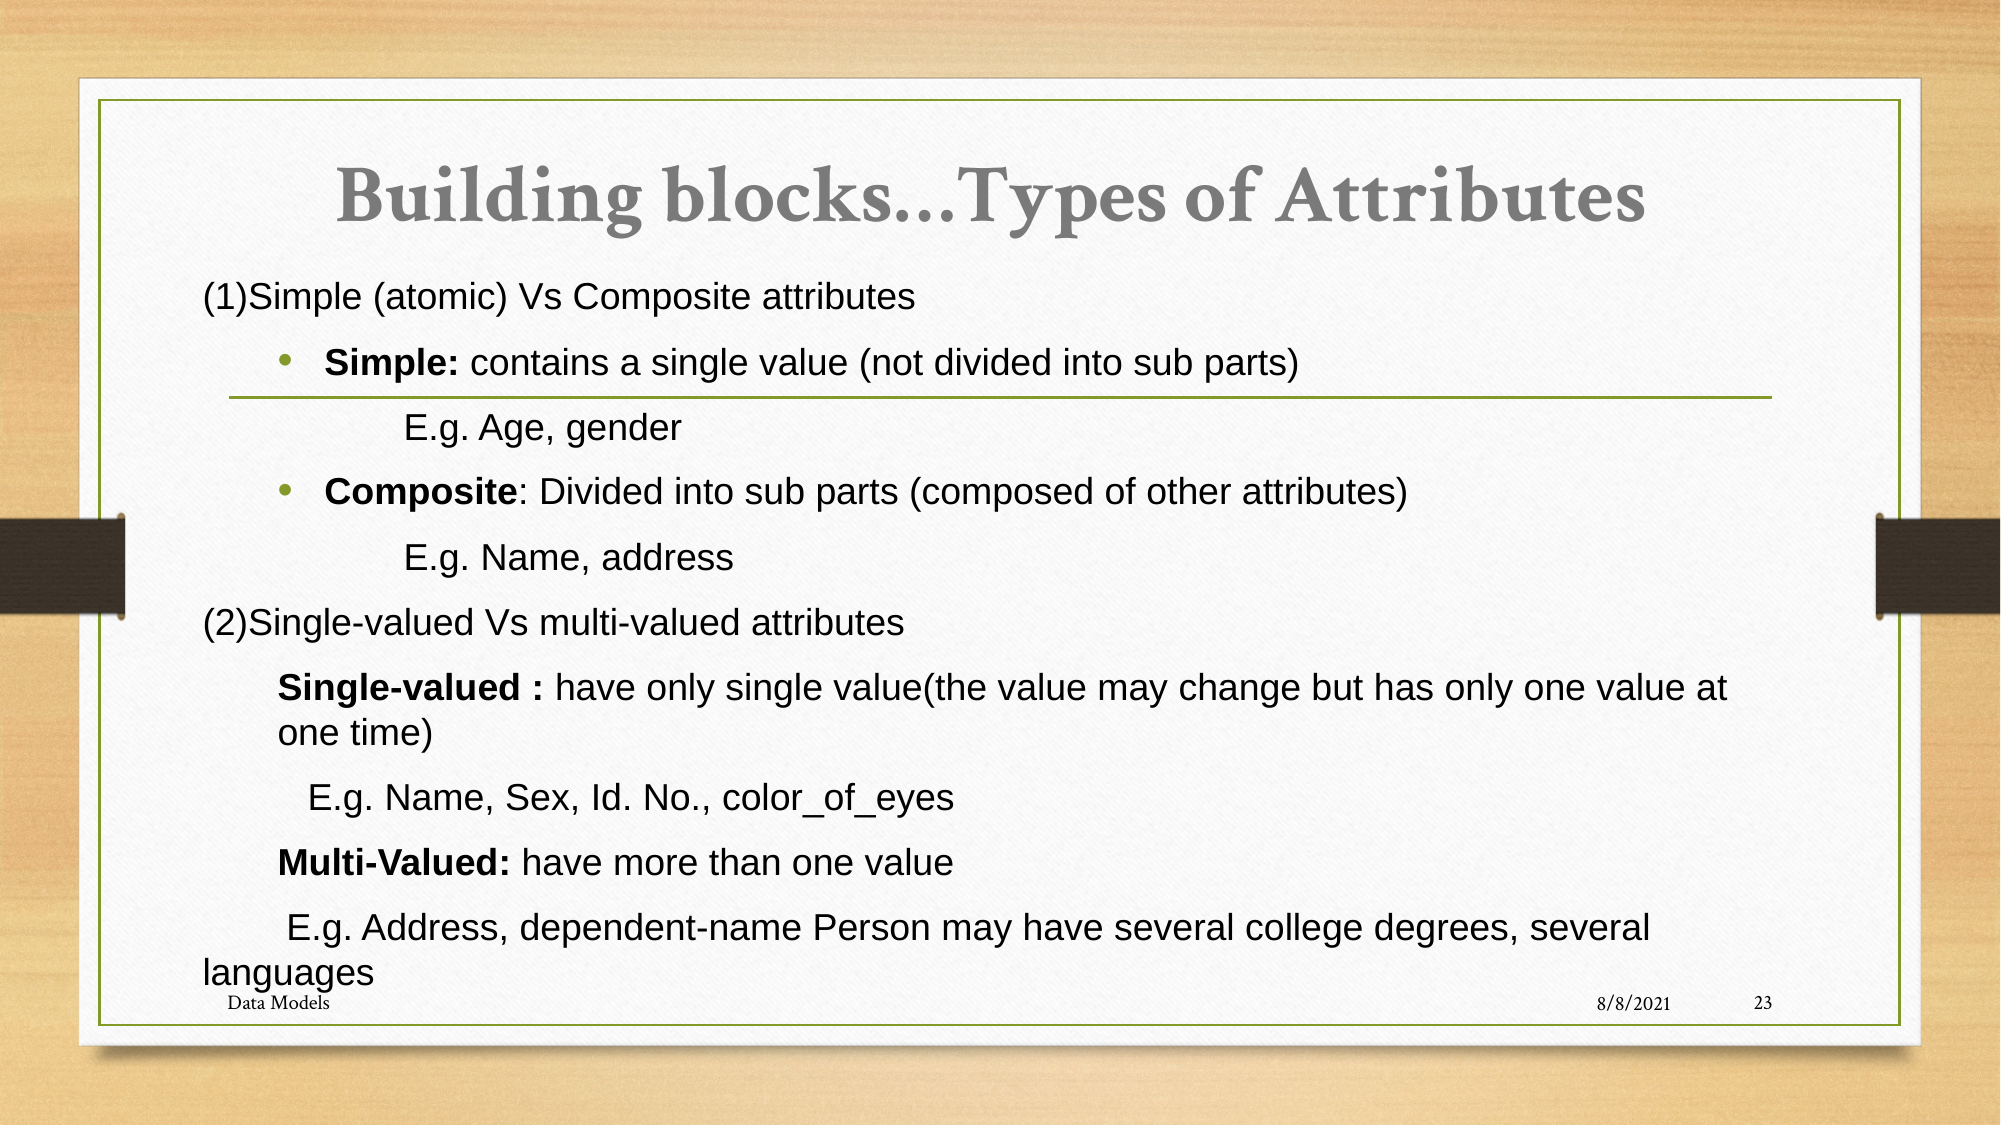

# Building blocks…Types of Attributes

(1)Simple (atomic) Vs Composite attributes
Simple: contains a single value (not divided into sub parts)
            E.g. Age, gender
Composite: Divided into sub parts (composed of other attributes)
            E.g. Name, address
(2)Single-valued Vs multi-valued attributes
Single-valued : have only single value(the value may change but has only one value at one time)
          E.g. Name, Sex, Id. No., color_of_eyes
Multi-Valued: have more than one value
        E.g. Address, dependent-name Person may have several college degrees, several languages
Data Models
8/8/2021
23